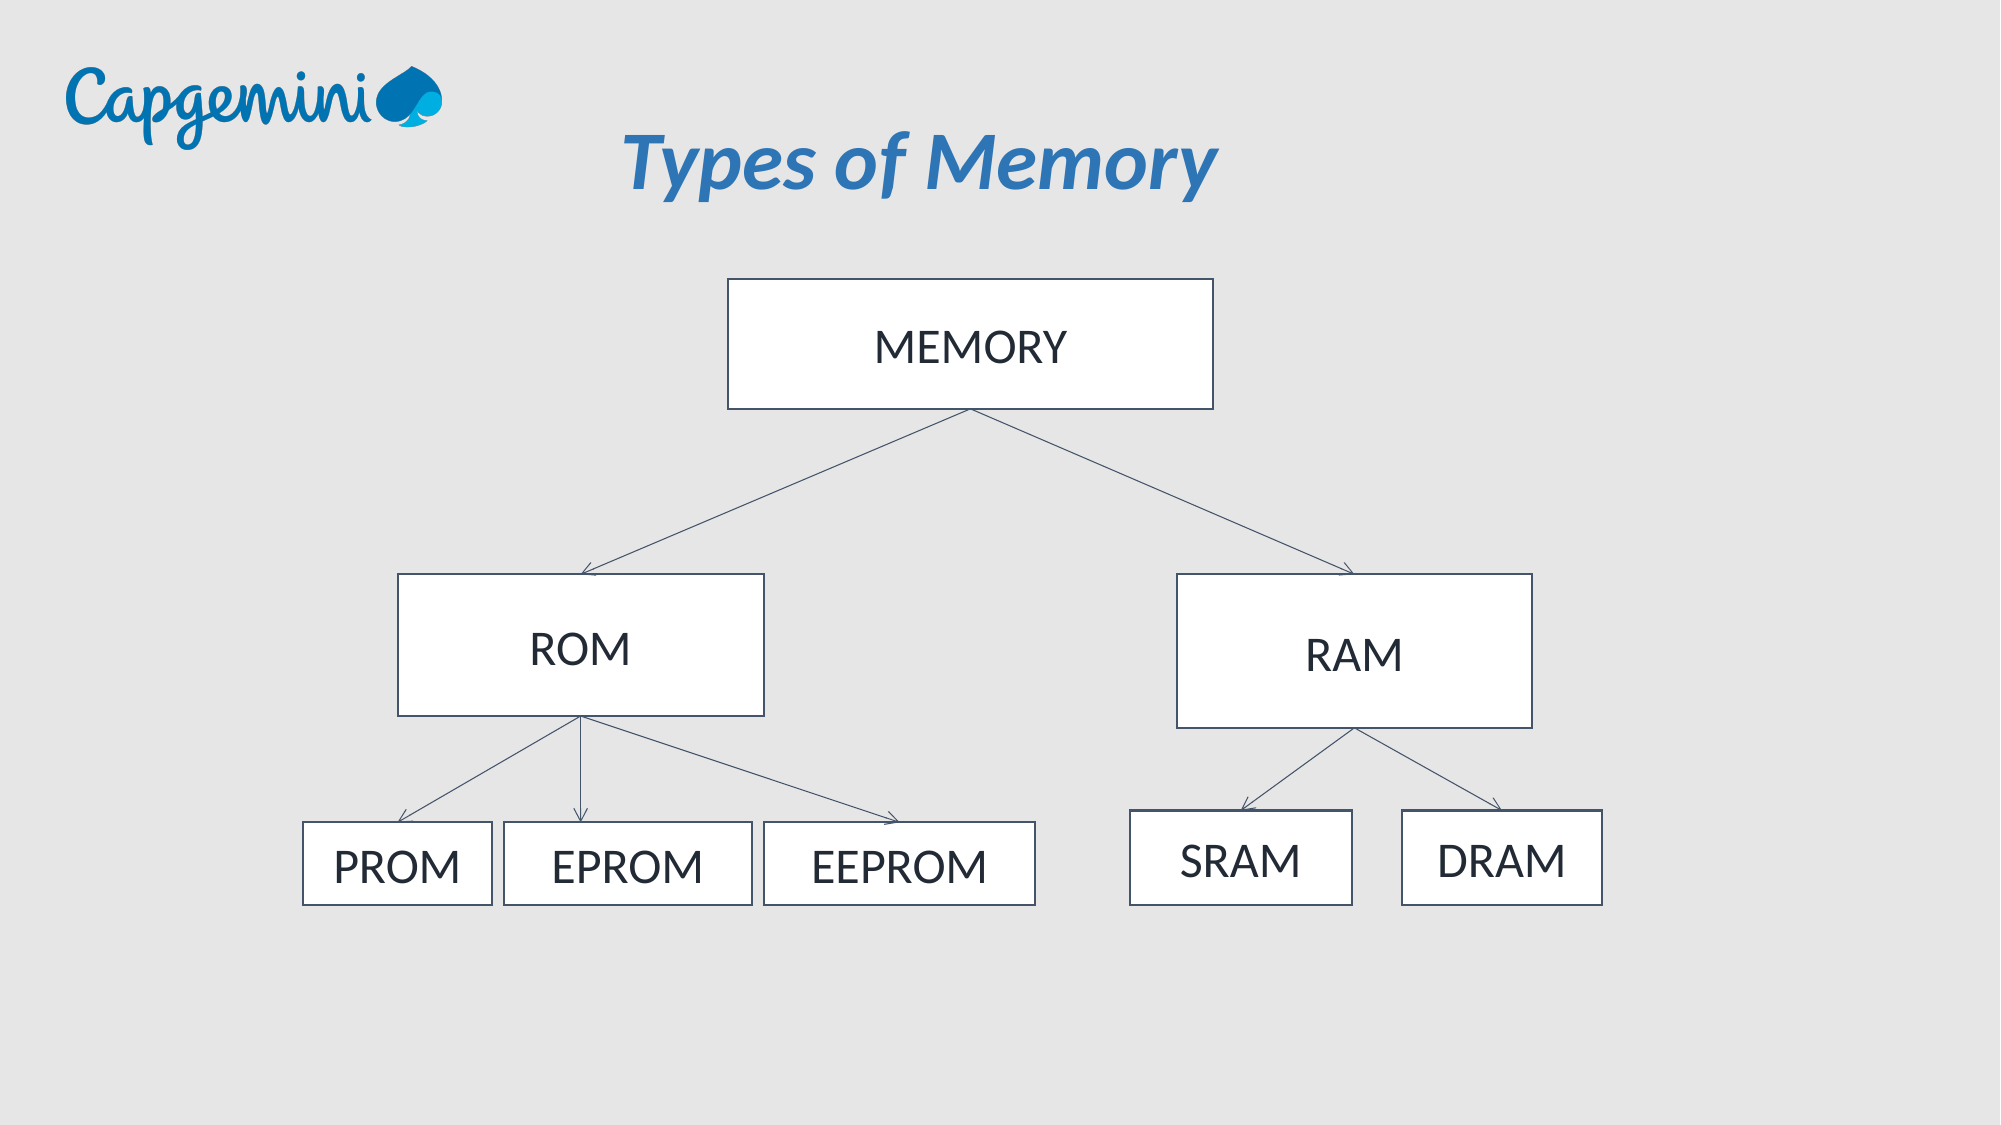

Types of Memory
MEMORY
ROM
RAM
SRAM
DRAM
PROM
EPROM
EEPROM